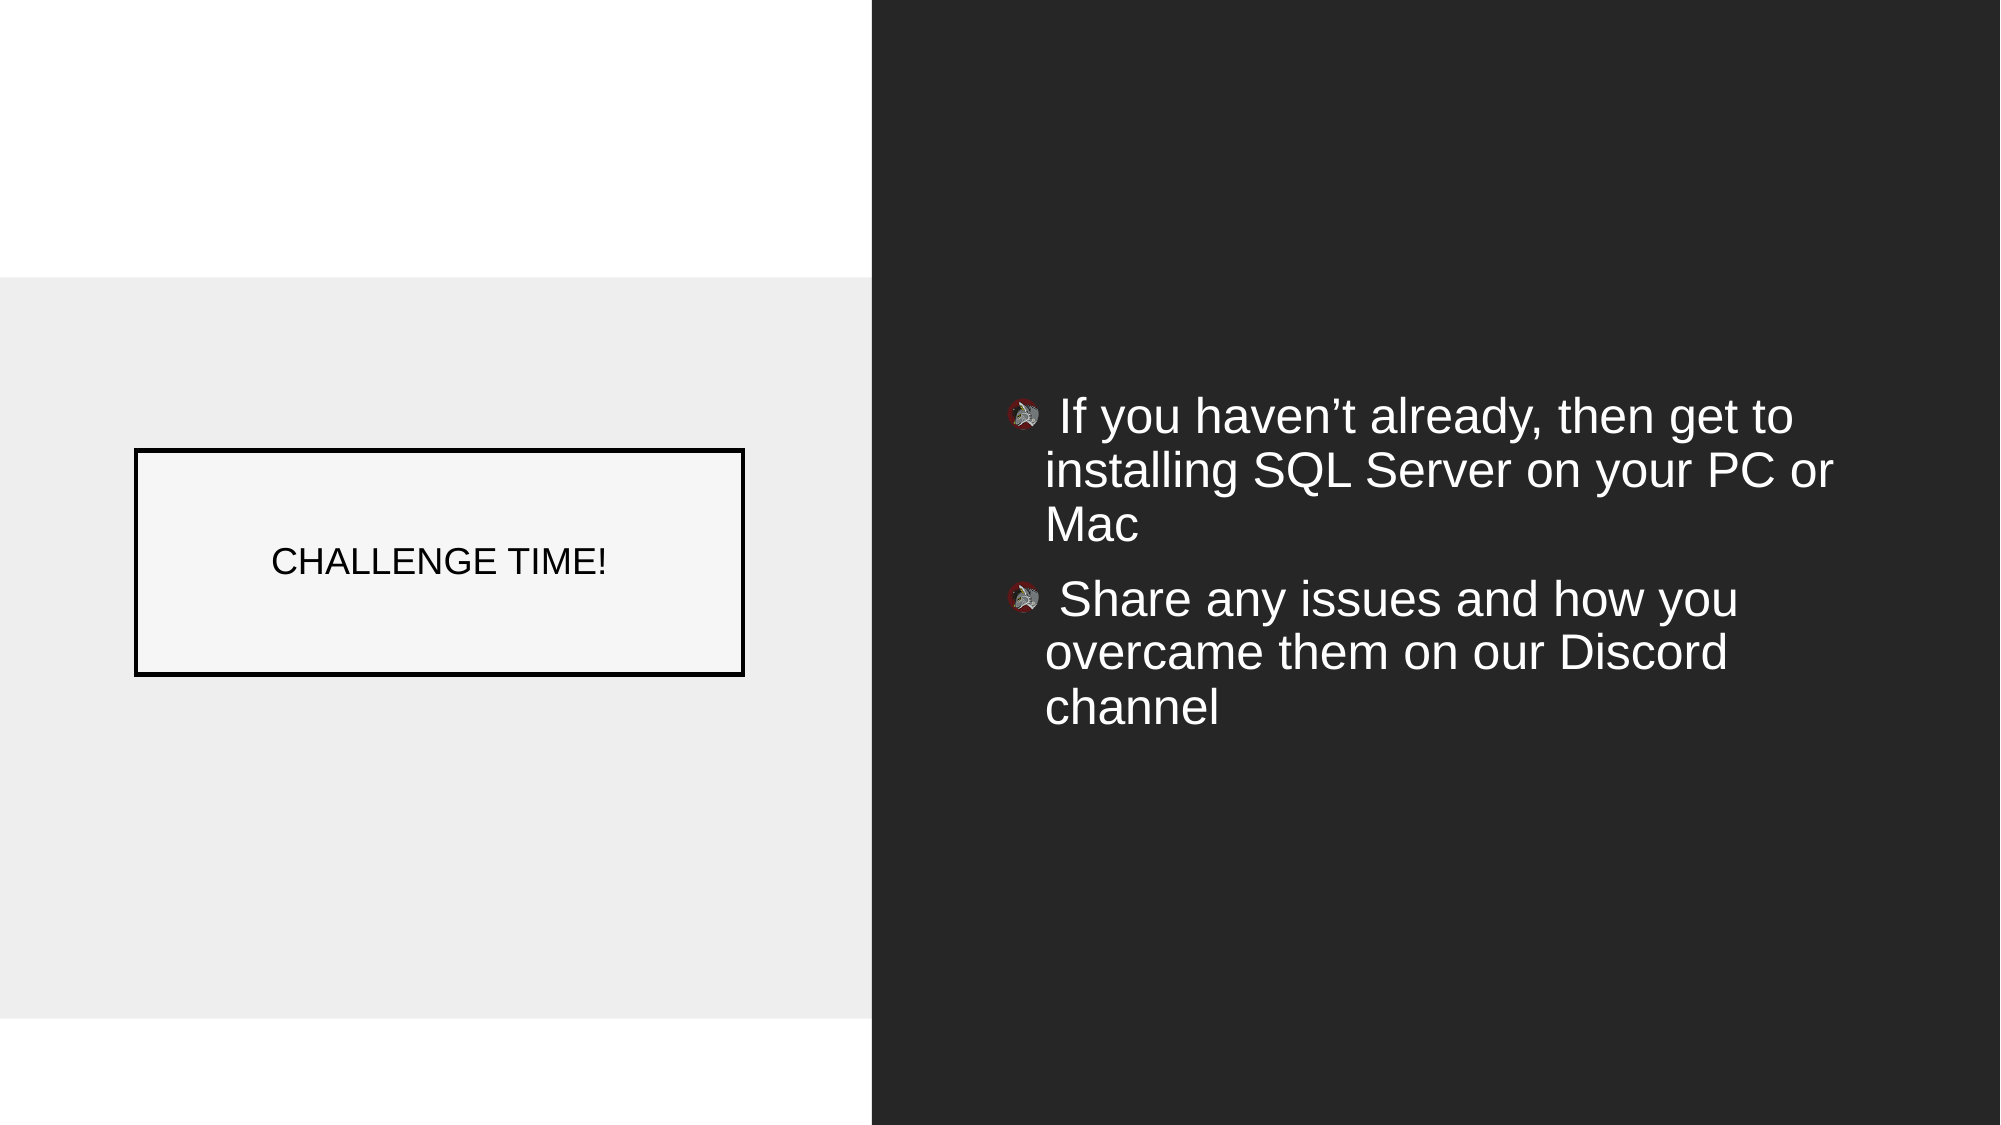

If you haven’t already, then get to installing SQL Server on your PC or Mac
 Share any issues and how you overcame them on our Discord channel
# CHALLENGE TIME!